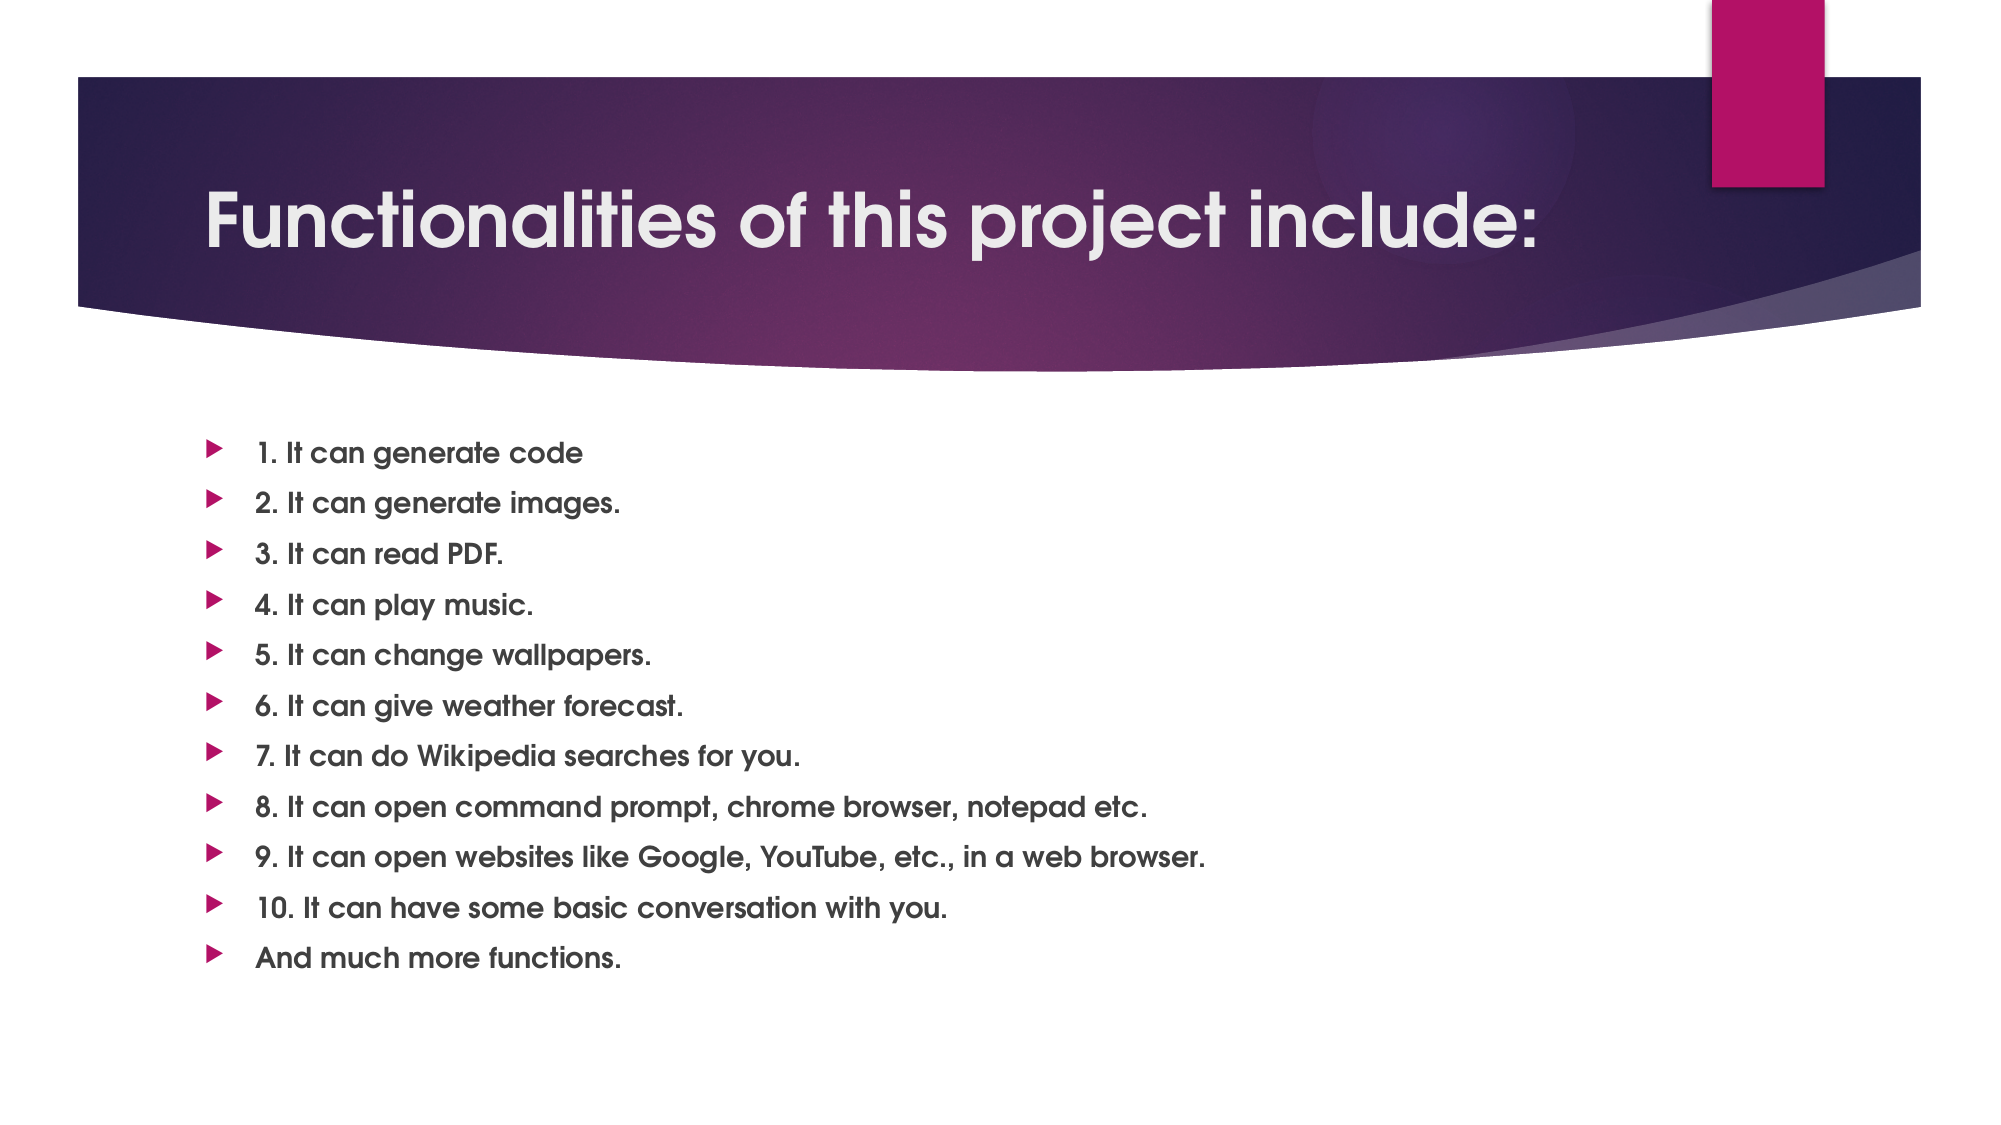

# Functionalities of this project include:
1. It can generate code
2. It can generate images.
3. It can read PDF.
4. It can play music.
5. It can change wallpapers.
6. It can give weather forecast.
7. It can do Wikipedia searches for you.
8. It can open command prompt, chrome browser, notepad etc.
9. It can open websites like Google, YouTube, etc., in a web browser.
10. It can have some basic conversation with you.
And much more functions.